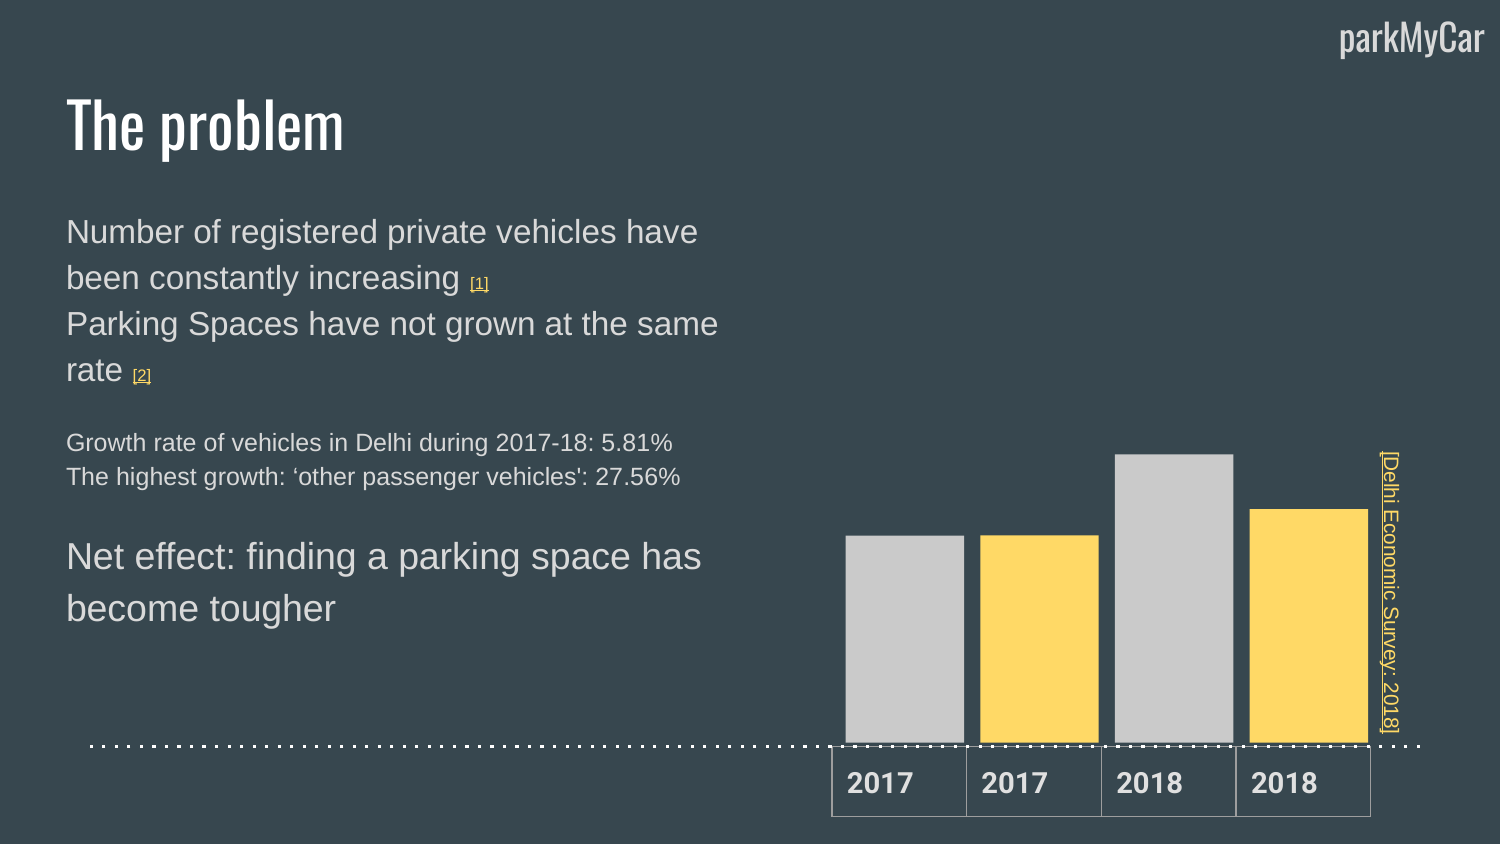

parkMyCar
# The problem
Number of registered private vehicles have been constantly increasing [1]
Parking Spaces have not grown at the same rate [2]

Growth rate of vehicles in Delhi during 2017-18: 5.81%
The highest growth: ‘other passenger vehicles': 27.56%

Net effect: finding a parking space has become tougher

[Delhi Economic Survey: 2018]
| 2017 | 2017 | 2018 | 2018 |
| --- | --- | --- | --- |